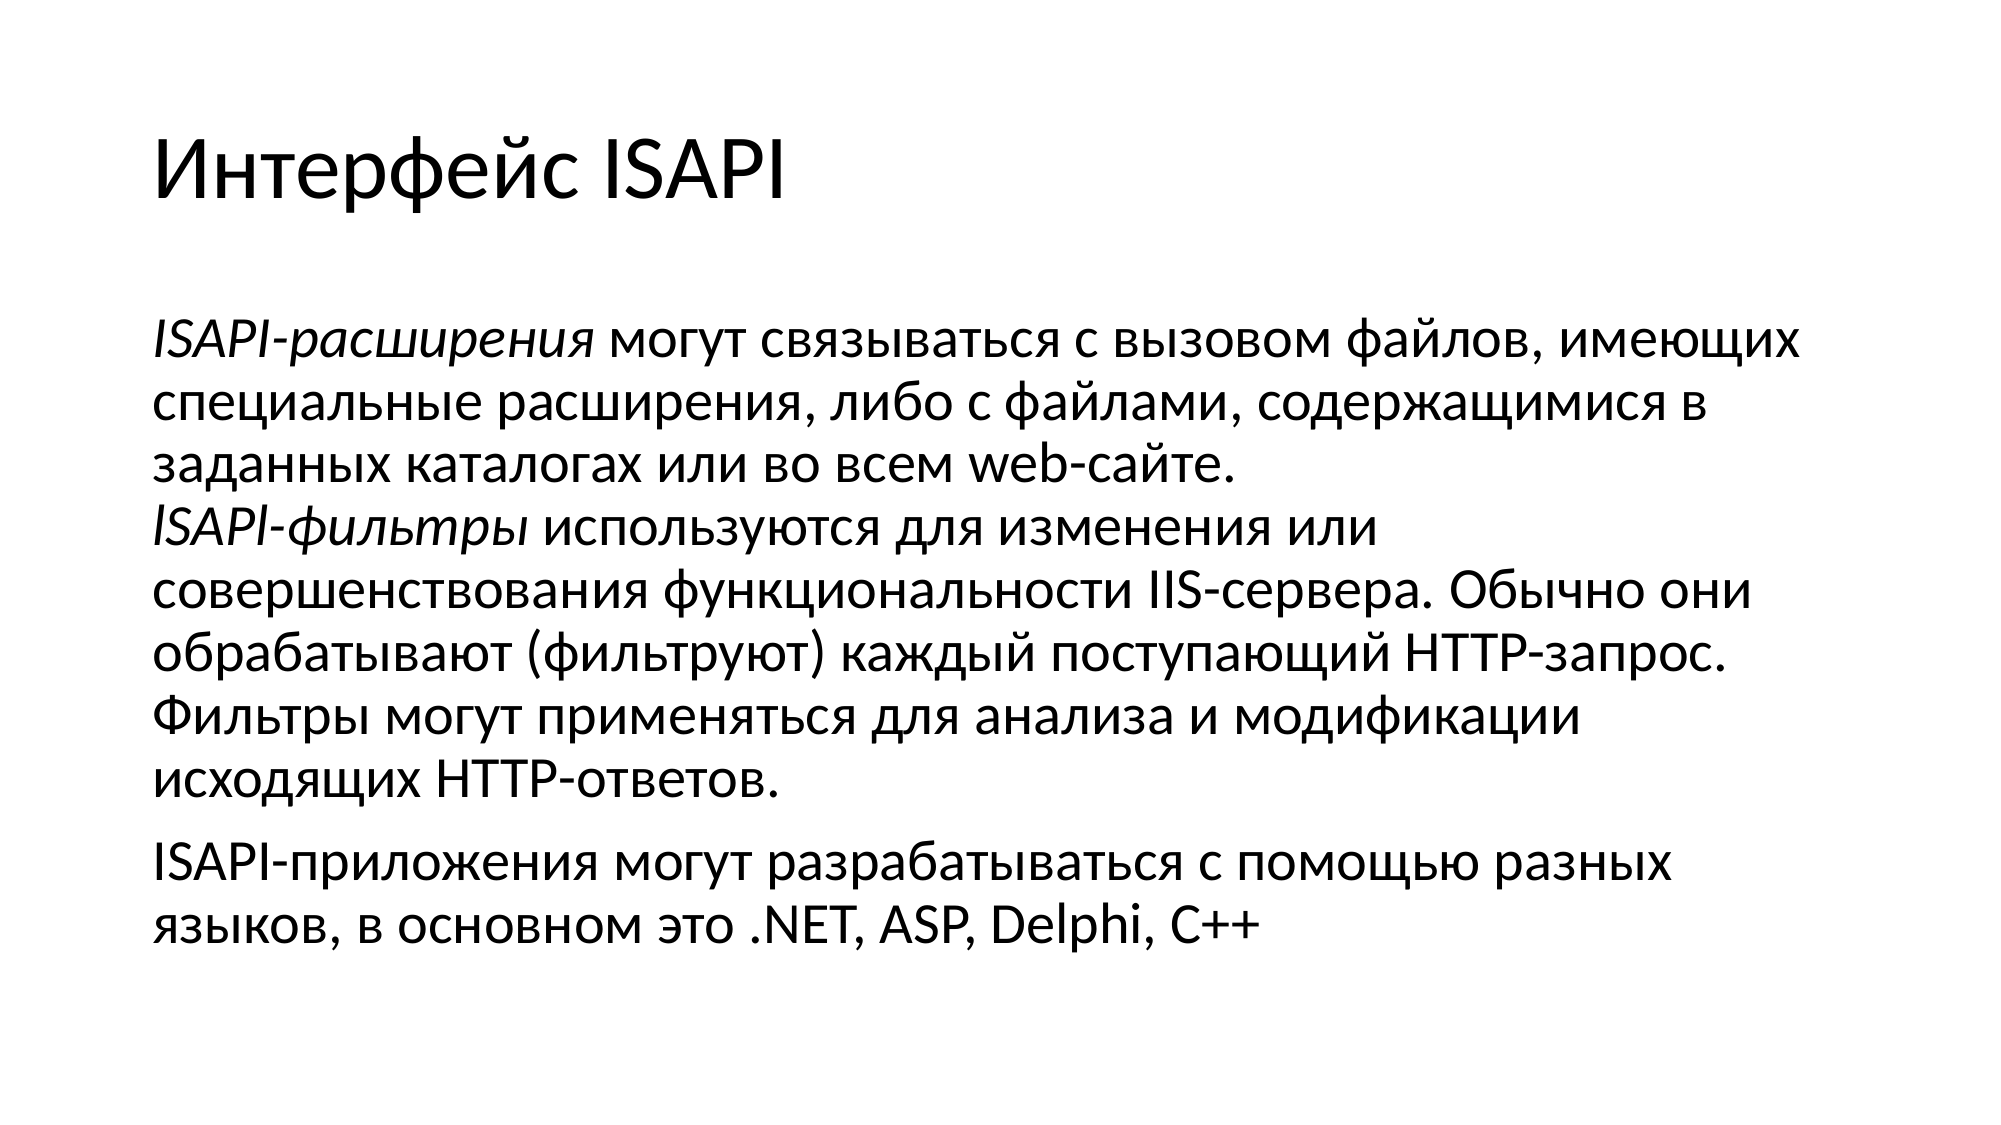

# Интерфейс ISAPI
ISAPI-расширения могут связываться с вызовом файлов, имеющих специальные расширения, либо с файлами, содержащимися в заданных каталогах или во всем web-сайте. 
lSAPl-фильтры используются для изменения или совершенствования функциональности IIS-сервера. Обычно они обрабатывают (фильтруют) каждый поступающий HTTP-запрос. Фильтры могут применяться для анализа и модификации исходящих НТТР-ответов.
ISAPI-приложения могут разрабатываться с помощью разных языков, в основном это .NET, ASP, Delphi, С++